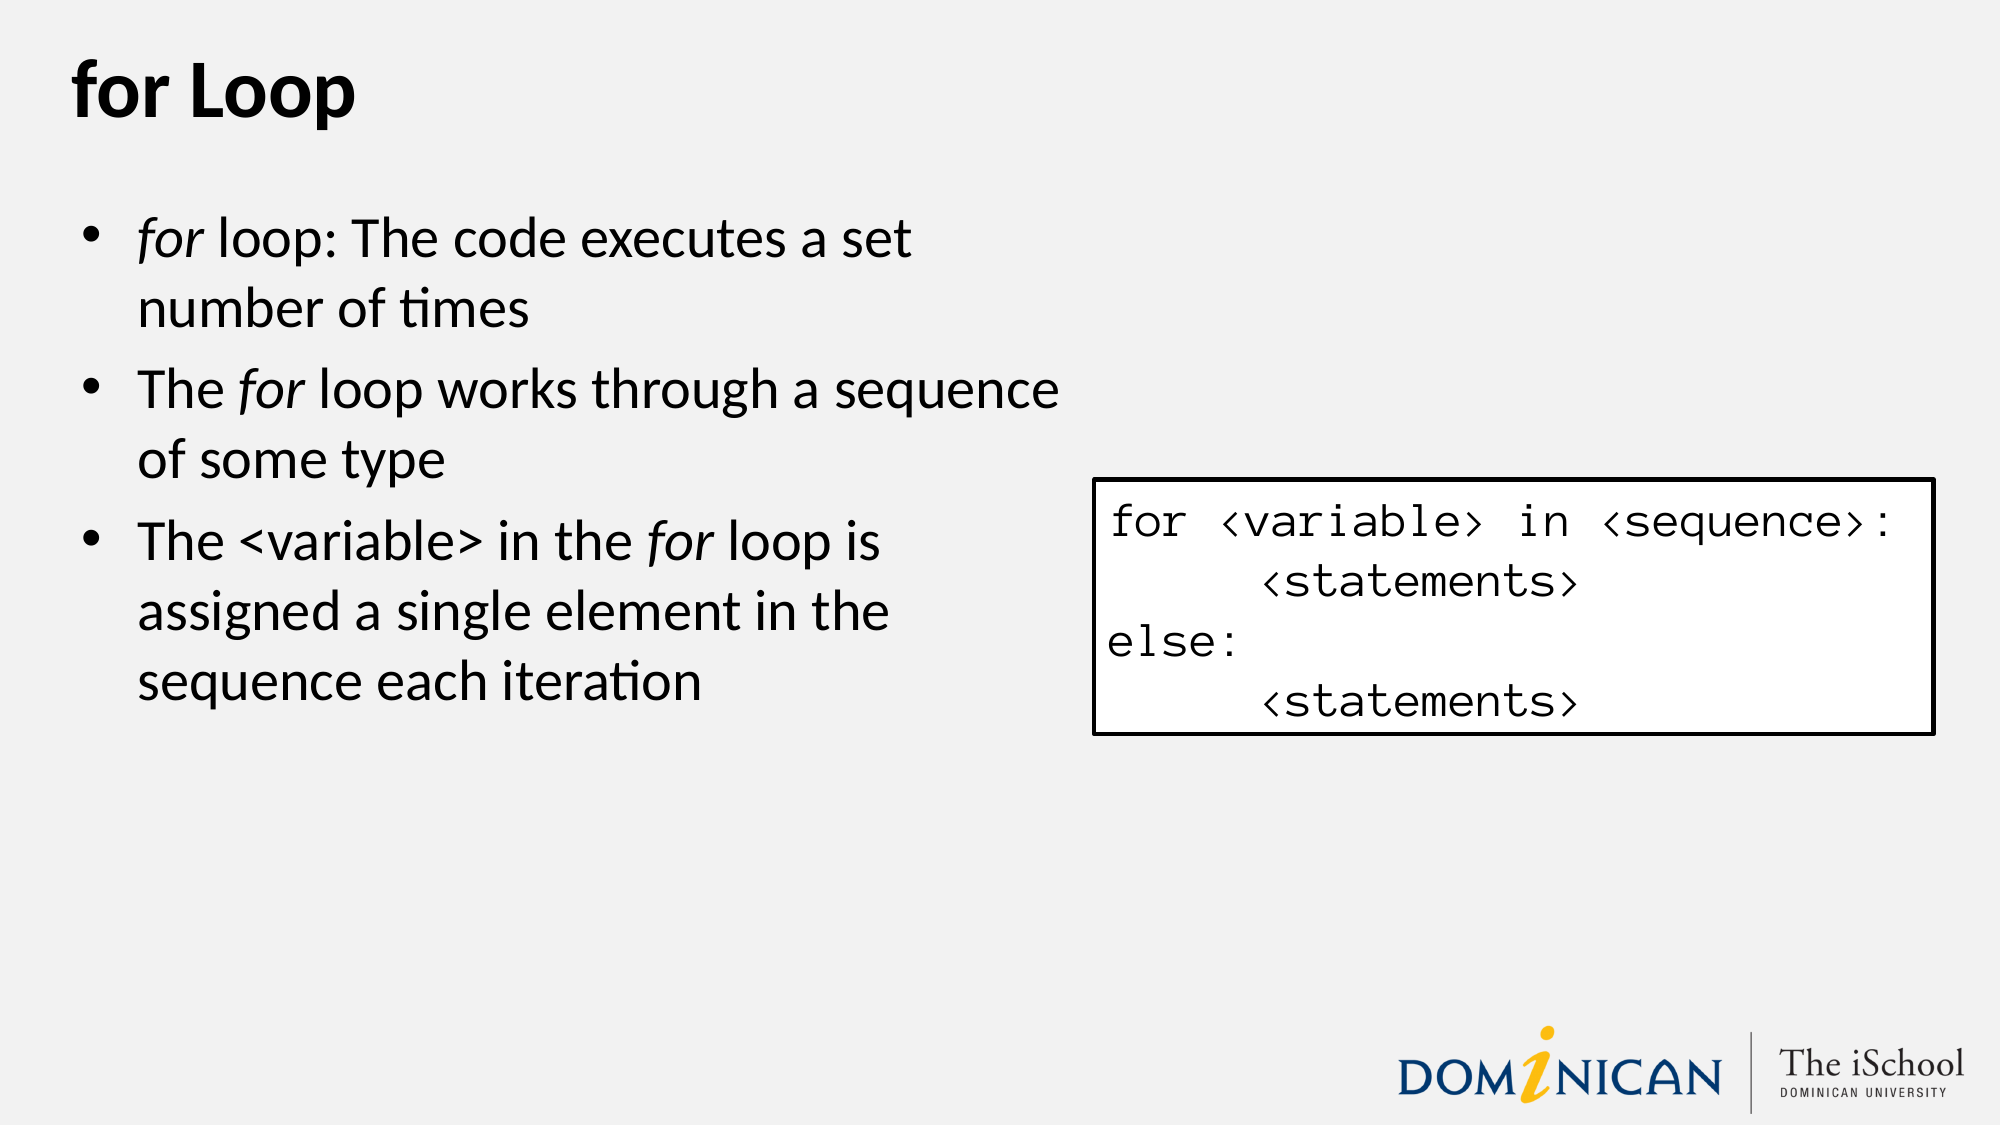

# for Loop
for loop: The code executes a set number of times
The for loop works through a sequence of some type
The <variable> in the for loop is assigned a single element in the sequence each iteration
for <variable> in <sequence>: 	<statements>
else:
	<statements>